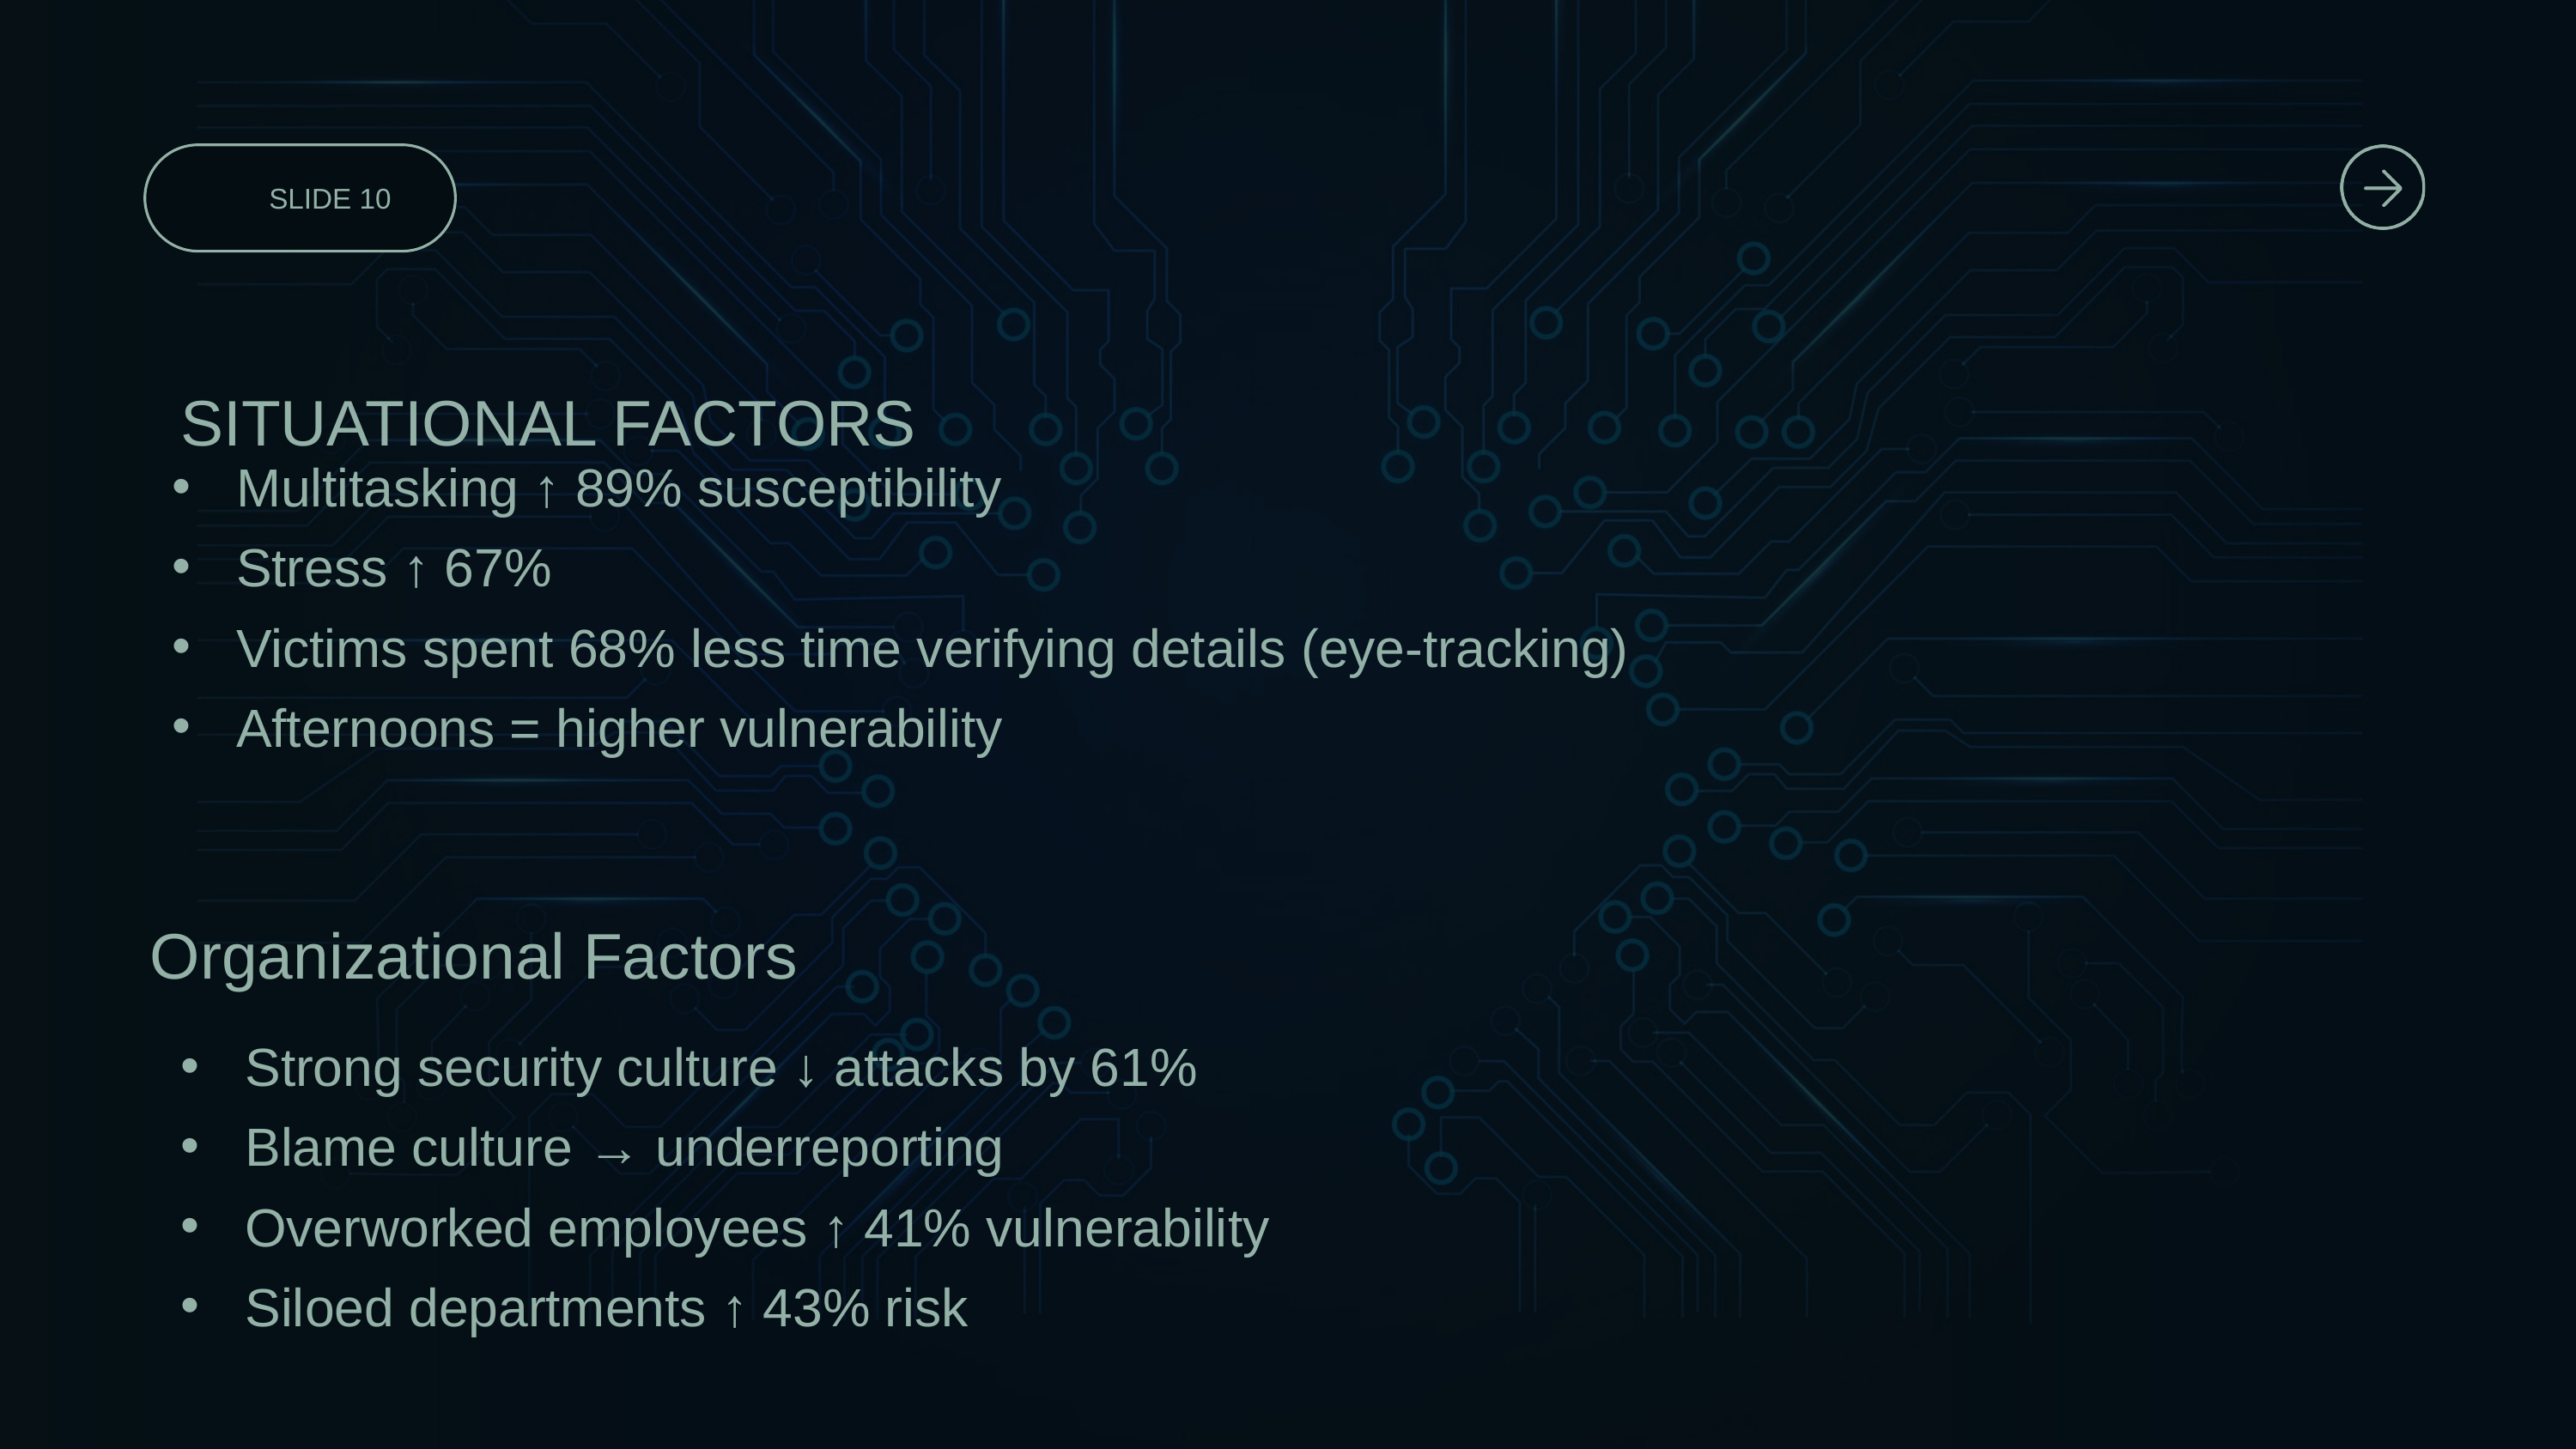

SLIDE 10

SITUATIONAL FACTORS
Multitasking ↑ 89% susceptibility

Stress ↑ 67%

Victims spent 68% less time verifying details (eye-tracking)

Afternoons = higher vulnerability
Organizational Factors
Strong security culture ↓ attacks by 61%

Blame culture → underreporting

Overworked employees ↑ 41% vulnerability

Siloed departments ↑ 43% risk